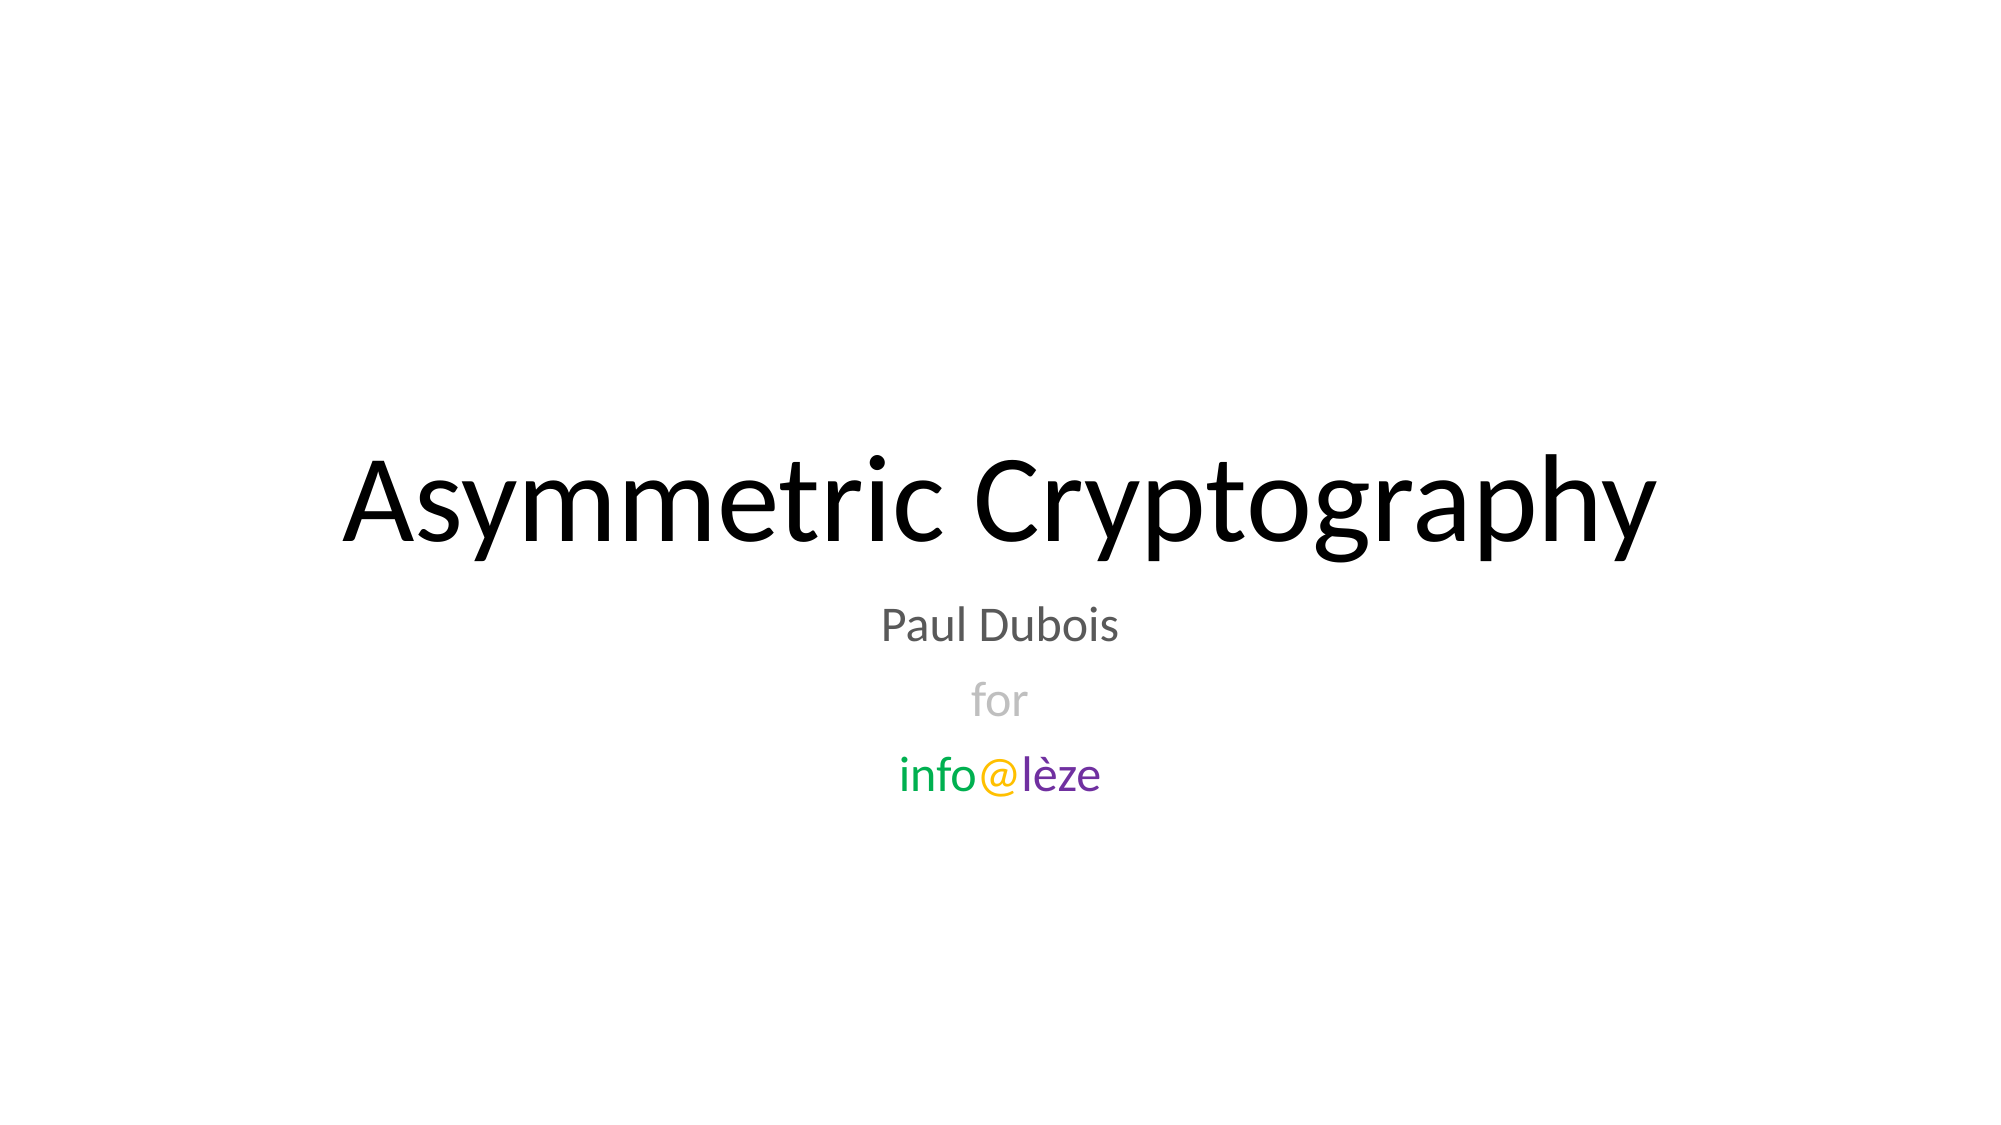

# Asymmetric Cryptography
Paul Dubois
for
info@lèze